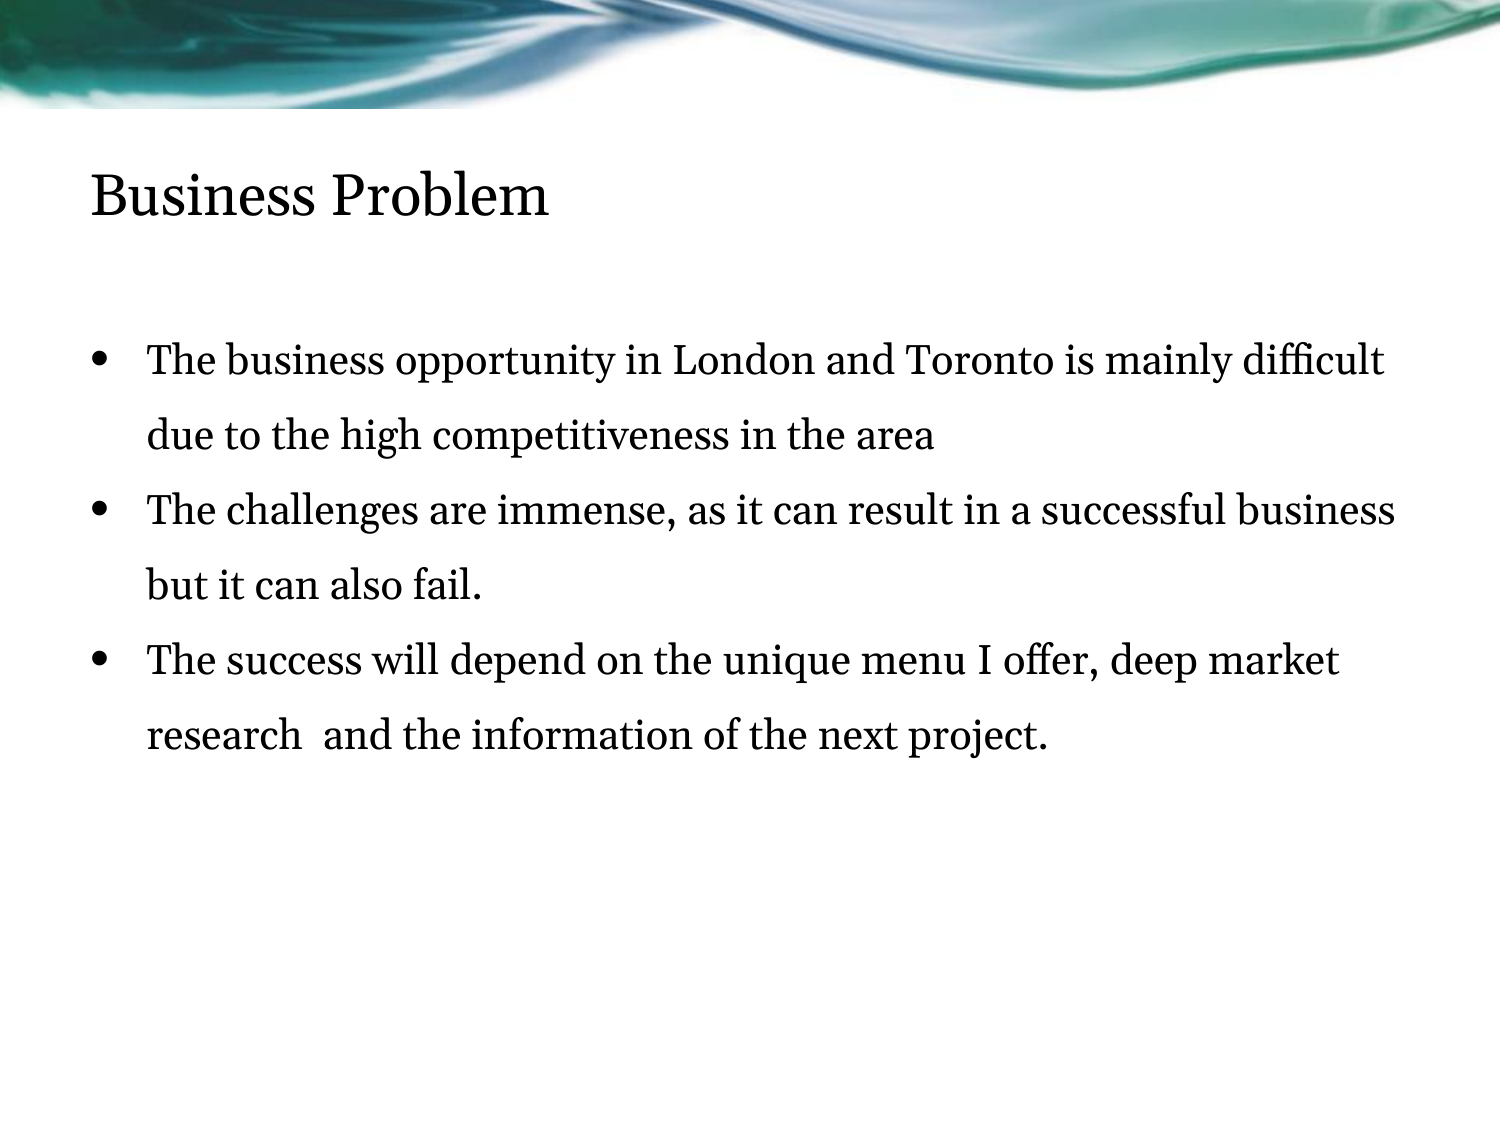

# Business Problem
The business opportunity in London and Toronto is mainly difficult due to the high competitiveness in the area
The challenges are immense, as it can result in a successful business but it can also fail.
The success will depend on the unique menu I offer, deep market research  and the information of the next project.